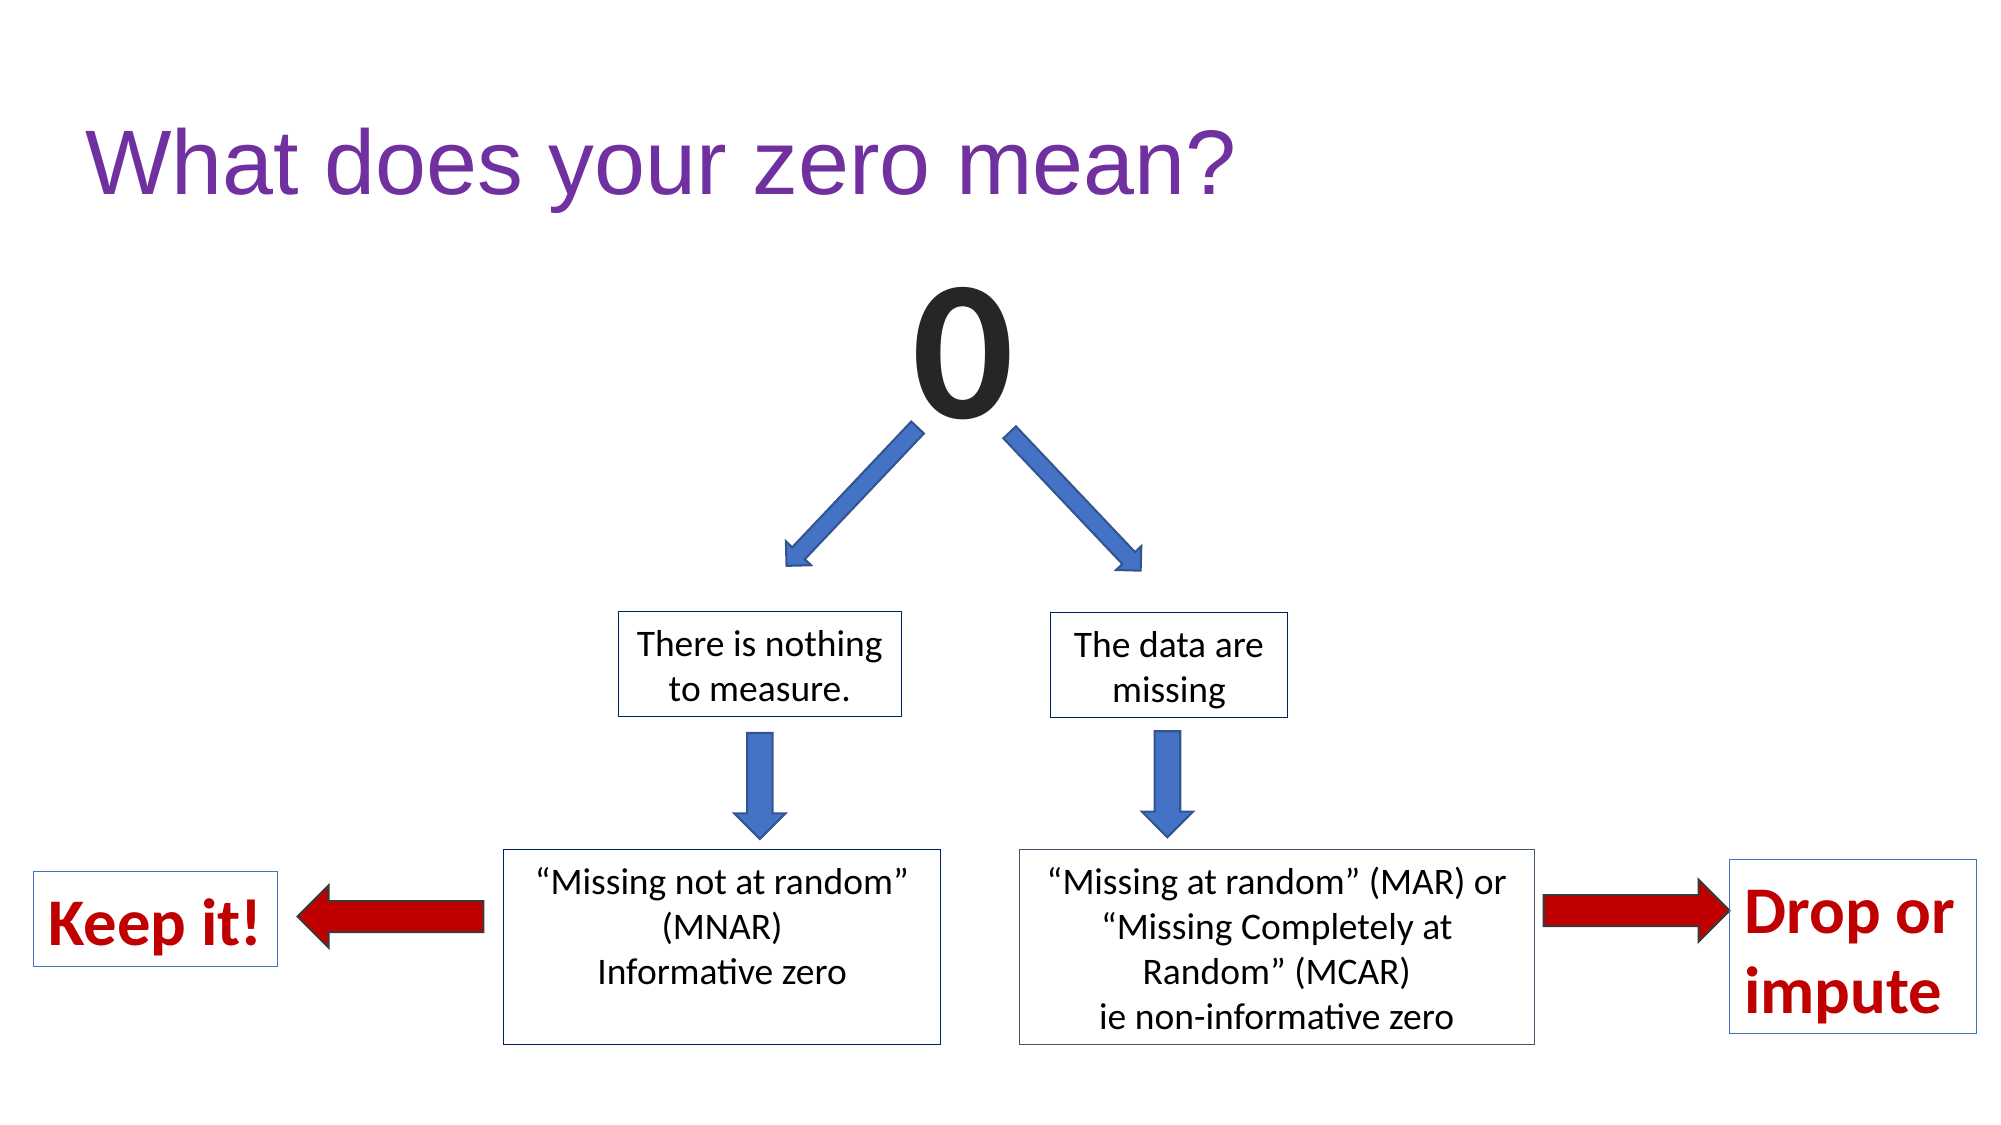

# What does your zero mean?
0

There is nothing to measure.
The data are missing

“Missing not at random” (MNAR)
Informative zero

“Missing at random” (MAR) or “Missing Completely at Random” (MCAR)
ie non-informative zero
Drop or impute
Keep it!